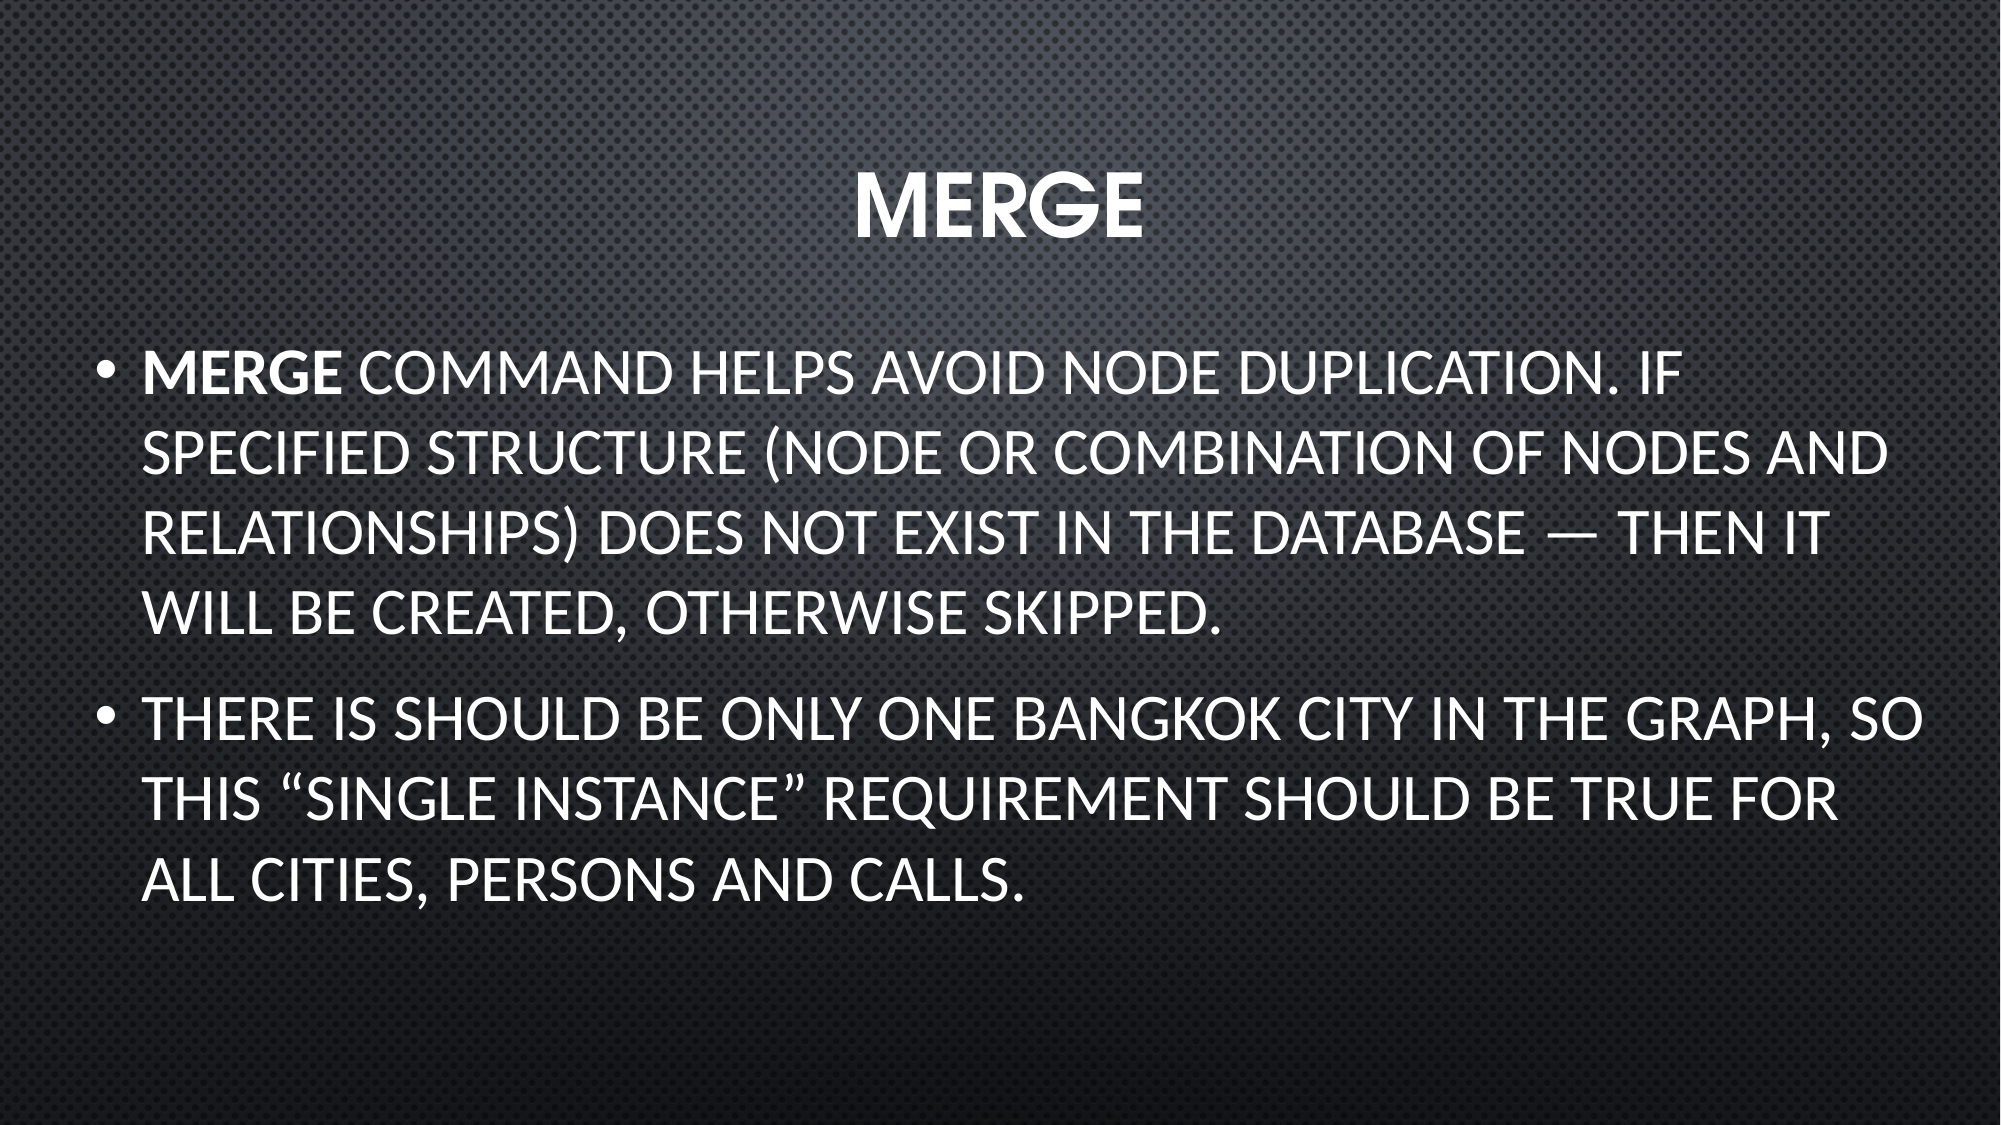

# Merge
MERGE command helps avoid node duplication. If specified structure (node or combination of nodes and relationships) does not exist in the database — then it will be created, otherwise skipped.
There is should be only one Bangkok city in the graph, so this “single instance” requirement should be true for all cities, persons and calls.